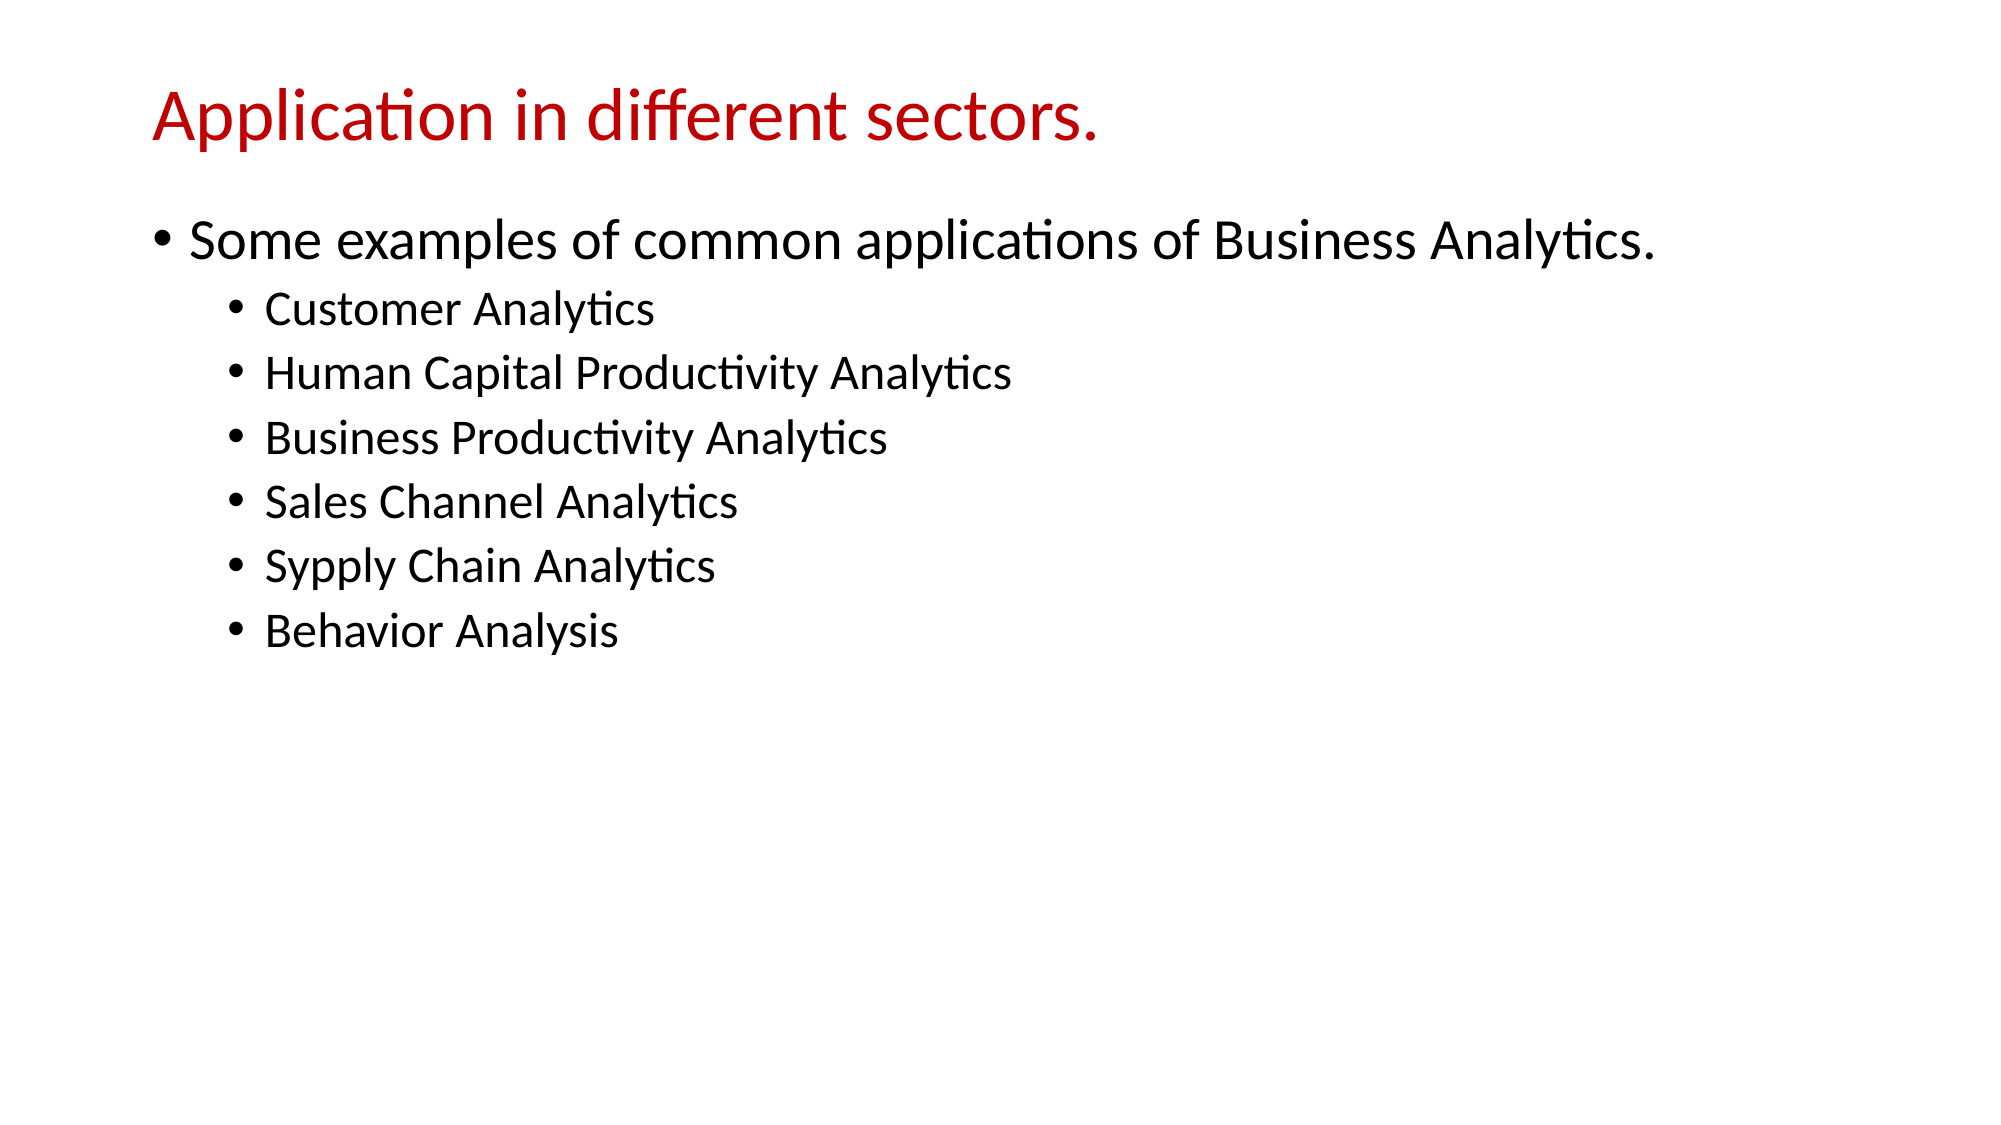

# Application in different sectors.
Some examples of common applications of Business Analytics.
Customer Analytics
Human Capital Productivity Analytics
Business Productivity Analytics
Sales Channel Analytics
Sypply Chain Analytics
Behavior Analysis